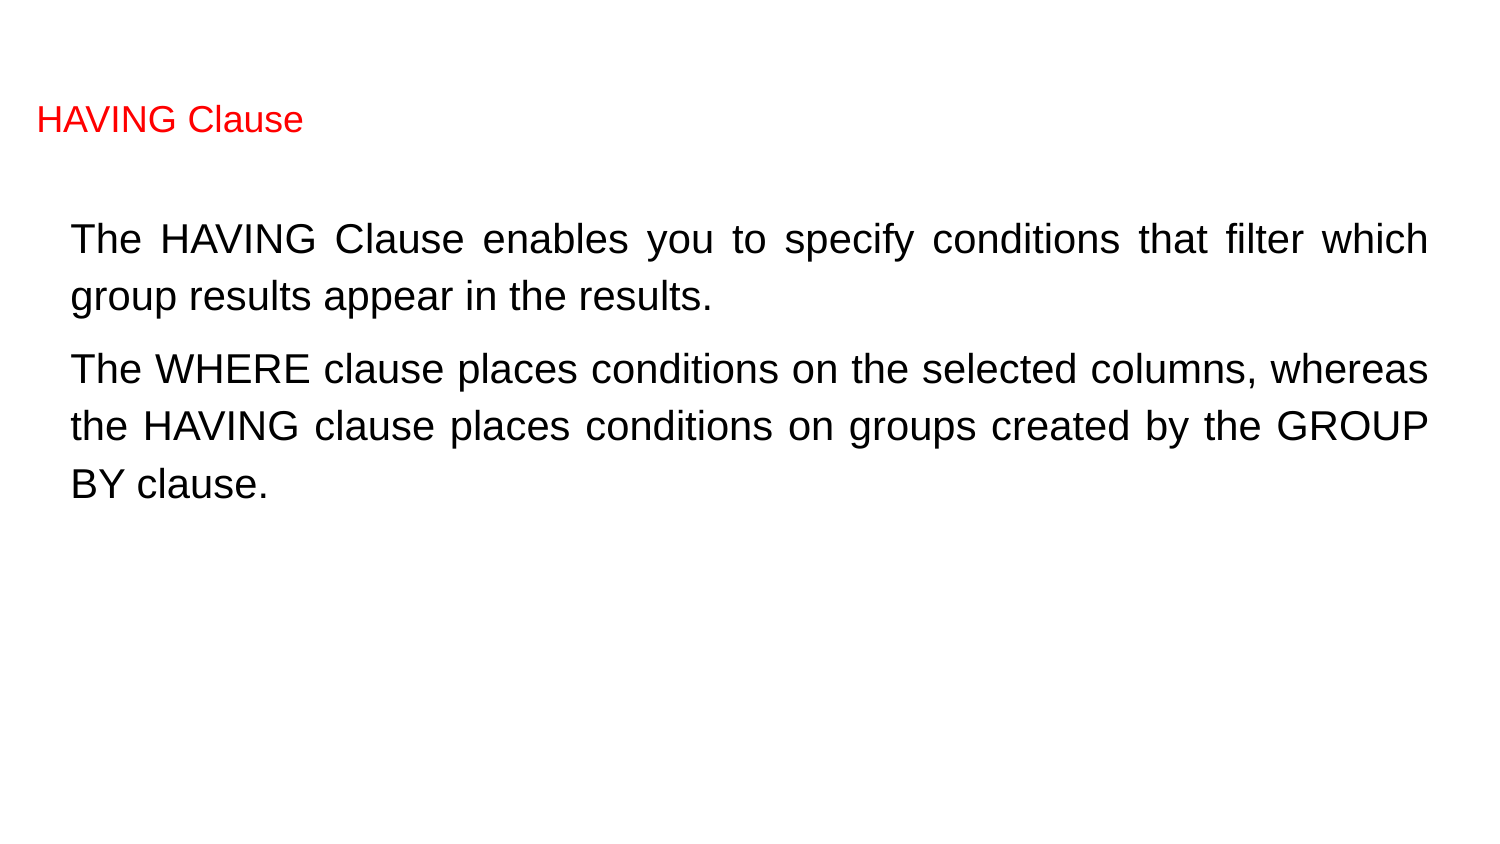

# HAVING Clause
The HAVING Clause enables you to specify conditions that filter which group results appear in the results.
The WHERE clause places conditions on the selected columns, whereas the HAVING clause places conditions on groups created by the GROUP BY clause.